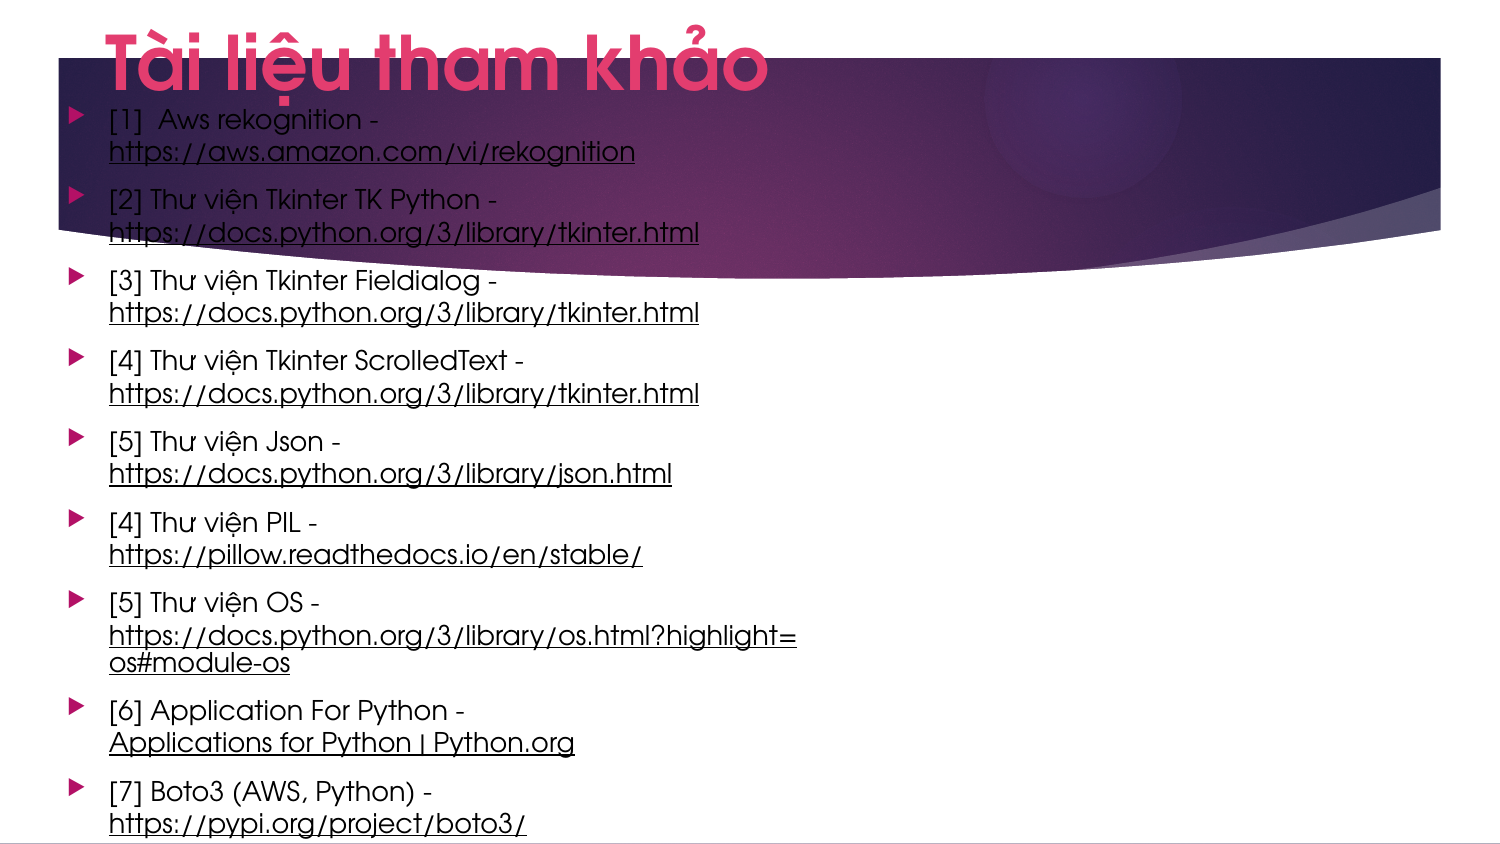

# Tài liệu tham khảo
[1]  Aws rekognition - https://aws.amazon.com/vi/rekognition
[2] Thư viện Tkinter TK Python - https://docs.python.org/3/library/tkinter.html
[3] Thư viện Tkinter Fieldialog - https://docs.python.org/3/library/tkinter.html
[4] Thư viện Tkinter ScrolledText - https://docs.python.org/3/library/tkinter.html
[5] Thư viện Json - https://docs.python.org/3/library/json.html
[4] Thư viện PIL - https://pillow.readthedocs.io/en/stable/
[5] Thư viện OS - https://docs.python.org/3/library/os.html?highlight=os#module-os
[6] Application For Python - Applications for Python | Python.org
[7] Boto3 (AWS, Python) - https://pypi.org/project/boto3/
[8] AWS S3 - https://aws.amazon.com/vi/s3/
[9] AWS DynamoDB - https://aws.amazon.com/dynamodb/